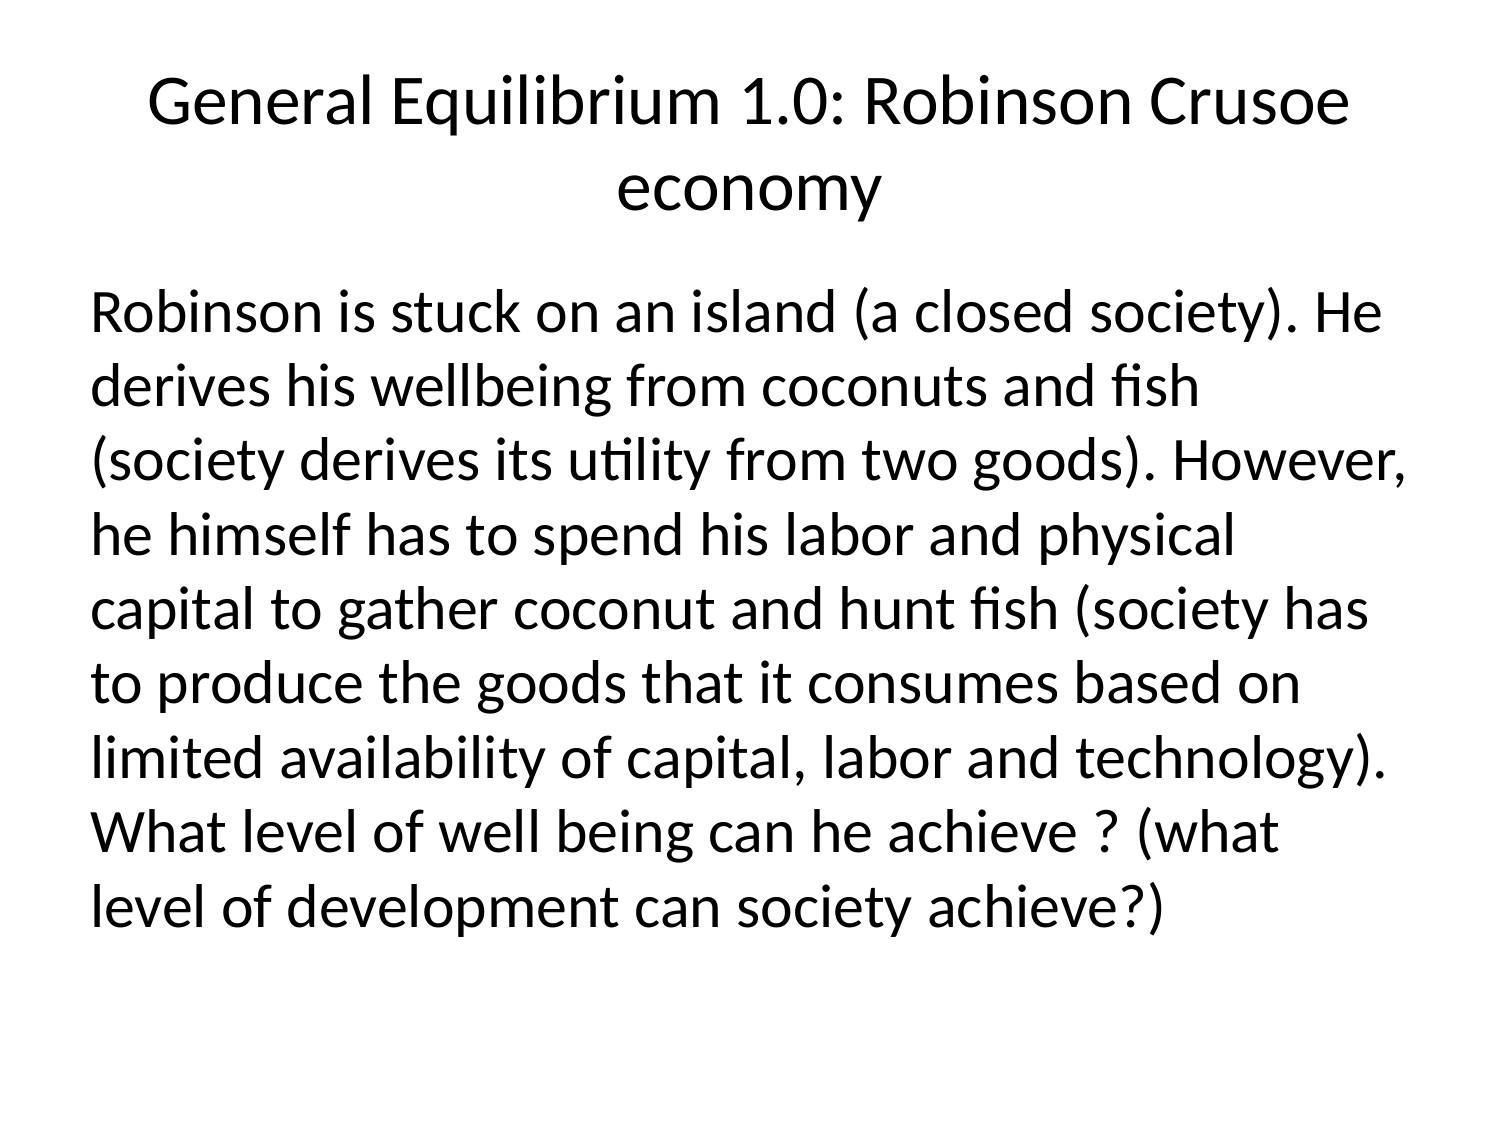

# General Equilibrium 1.0: Robinson Crusoe economy
Robinson is stuck on an island (a closed society). He derives his wellbeing from coconuts and fish (society derives its utility from two goods). However, he himself has to spend his labor and physical capital to gather coconut and hunt fish (society has to produce the goods that it consumes based on limited availability of capital, labor and technology). What level of well being can he achieve ? (what level of development can society achieve?)